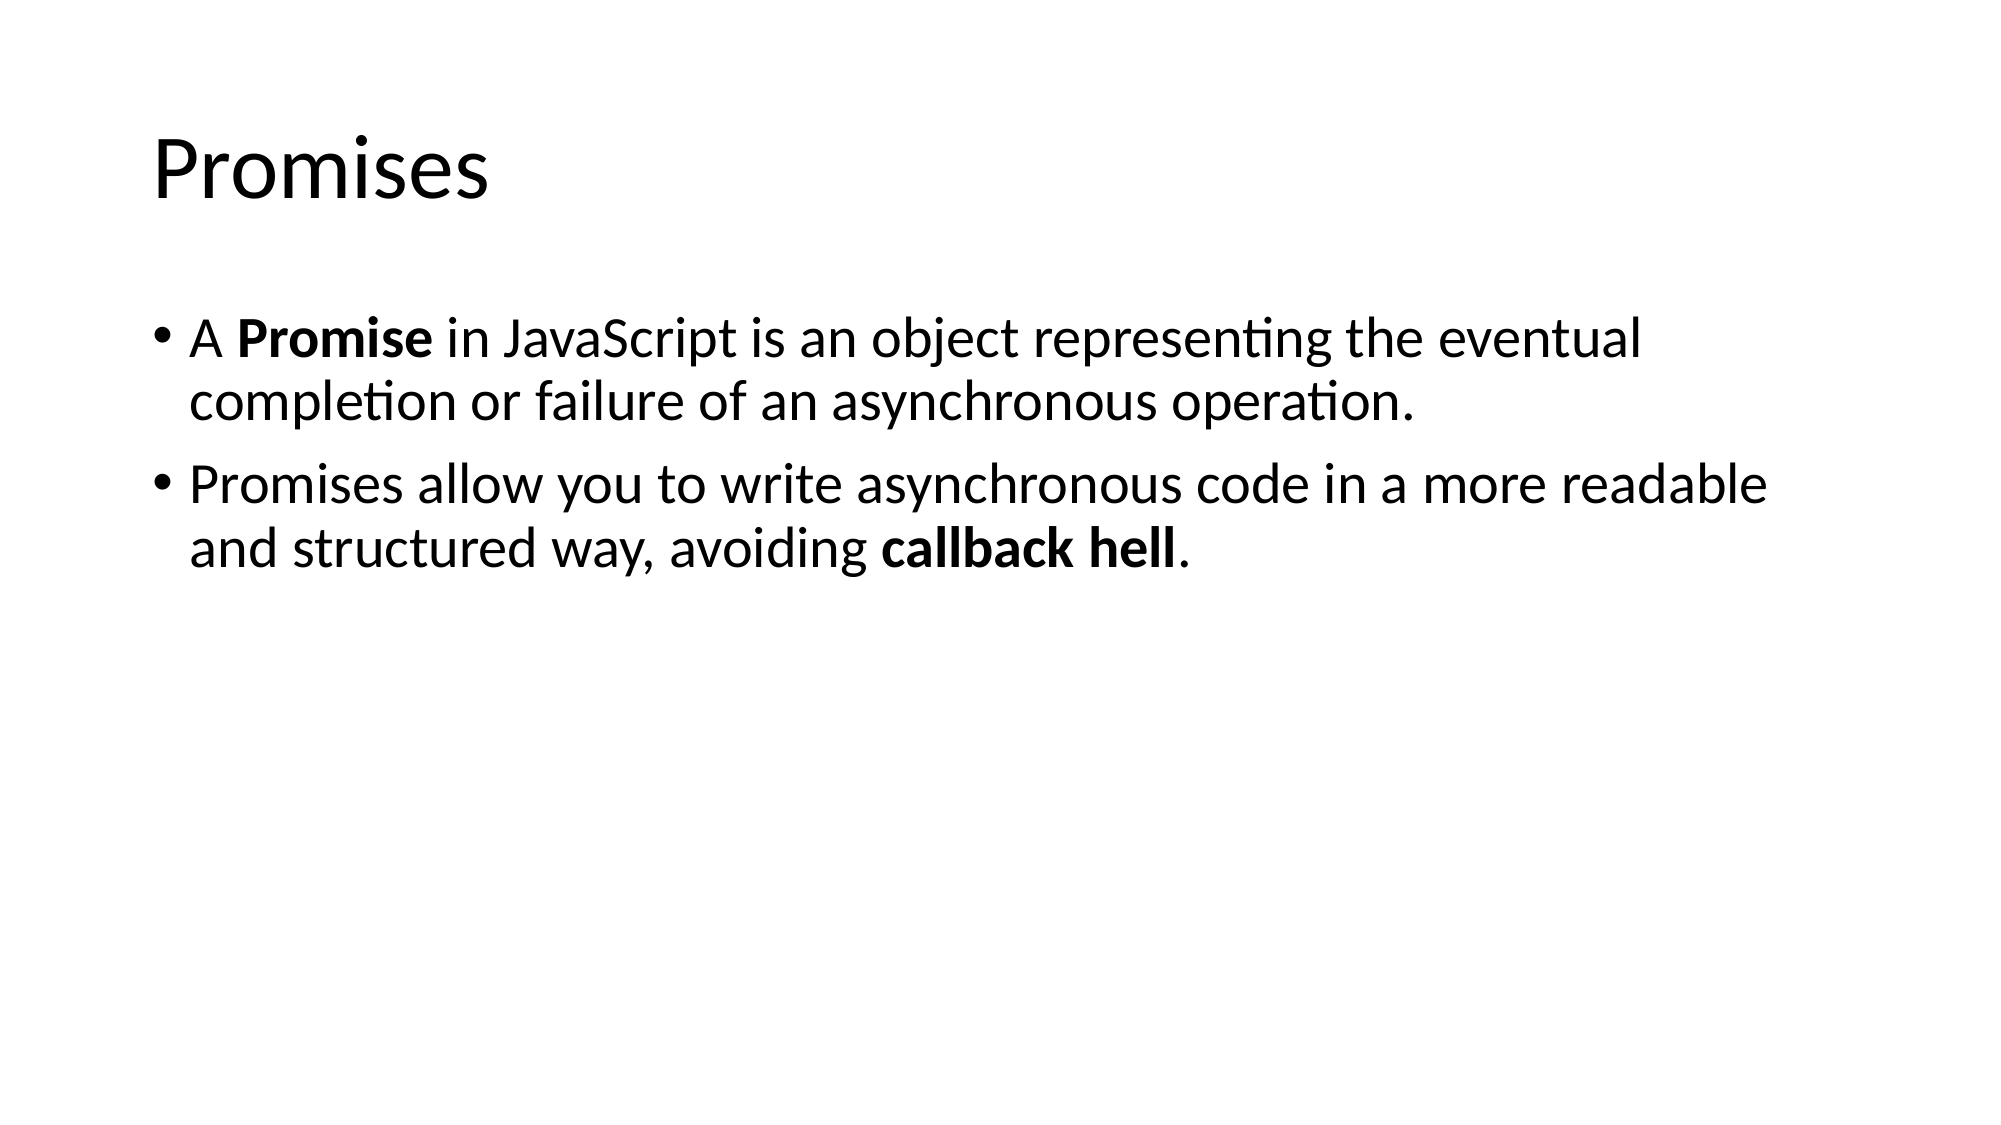

# Promises
A Promise in JavaScript is an object representing the eventual completion or failure of an asynchronous operation.
Promises allow you to write asynchronous code in a more readable and structured way, avoiding callback hell.